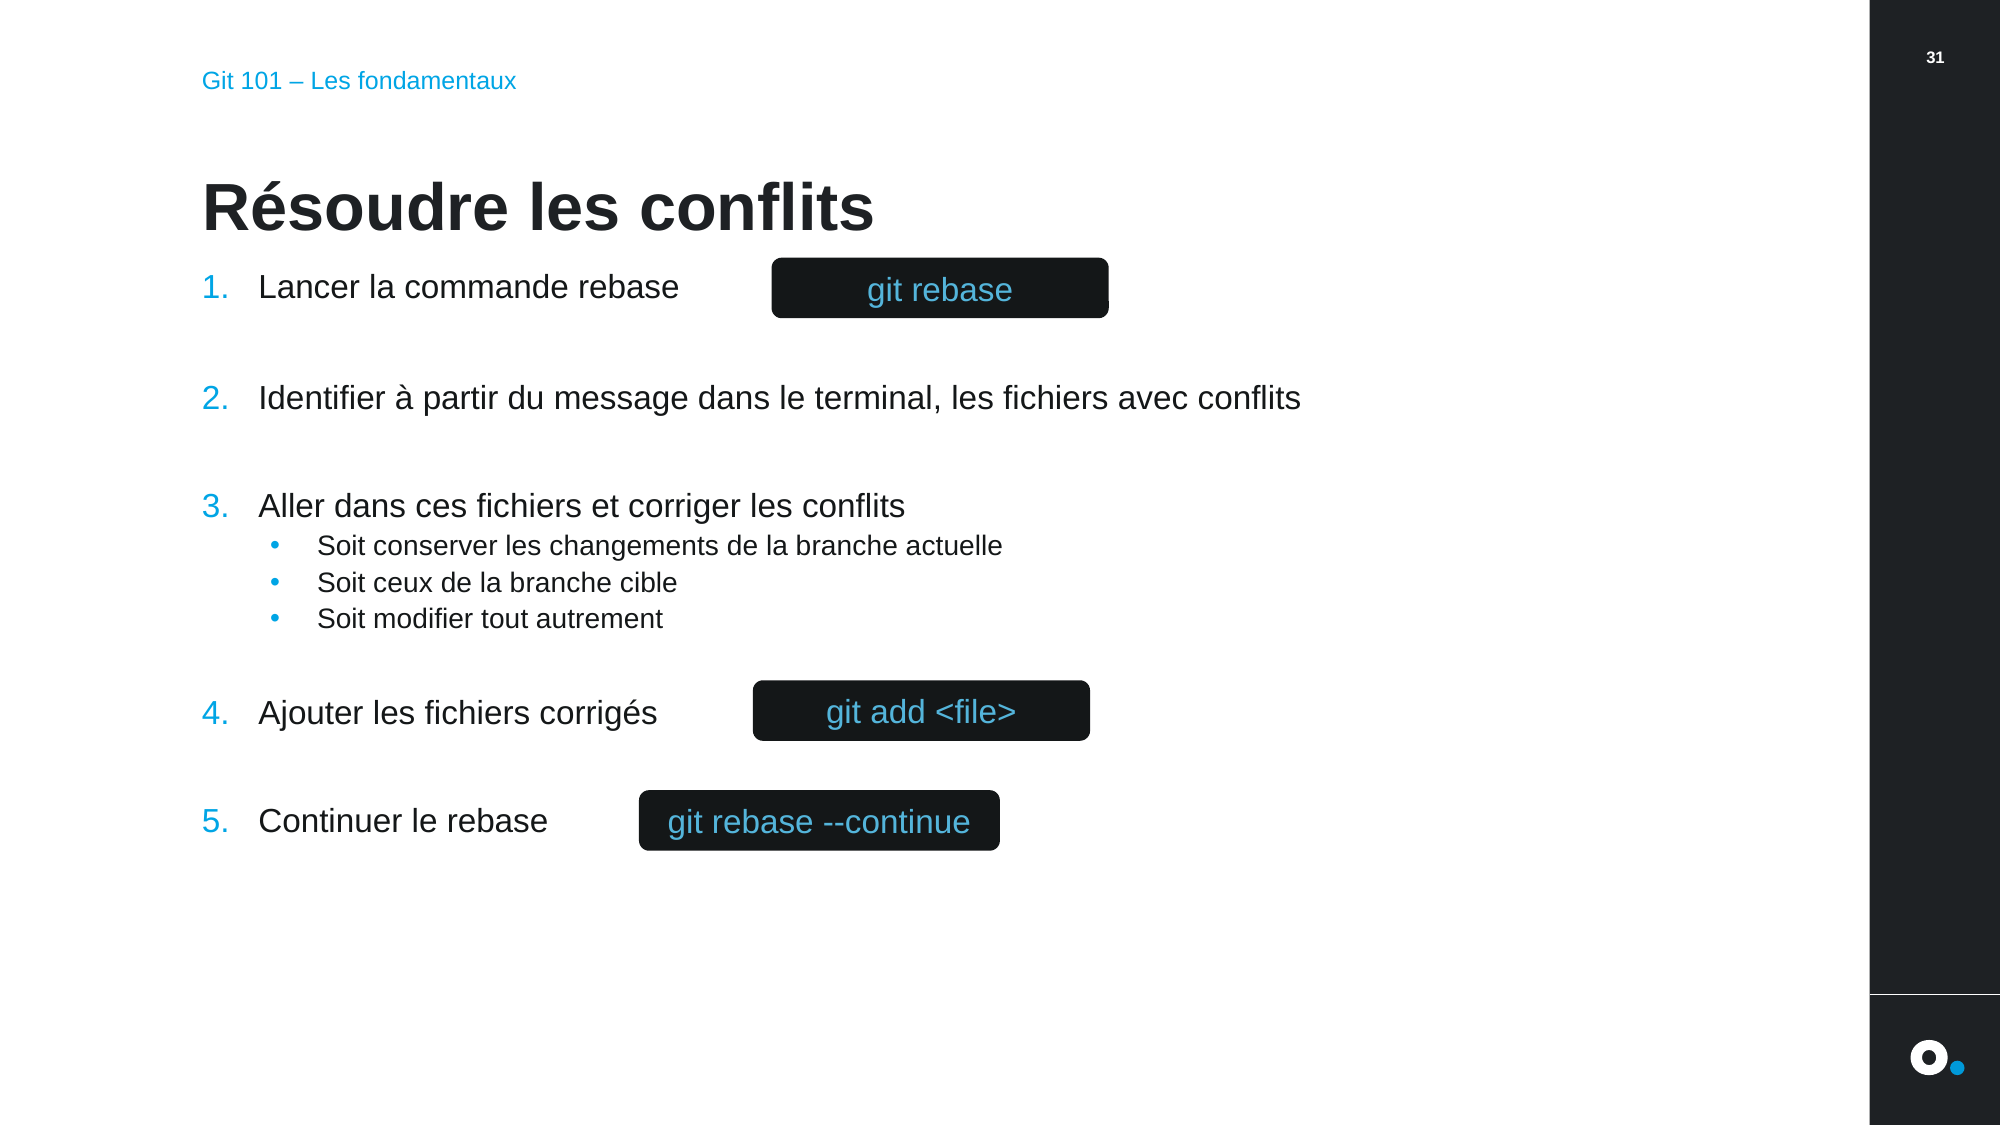

31
Git 101 – Les fondamentaux
# Résoudre les conflits
git rebase
Lancer la commande rebase
Identifier à partir du message dans le terminal, les fichiers avec conflits
Aller dans ces fichiers et corriger les conflits
Soit conserver les changements de la branche actuelle
Soit ceux de la branche cible
Soit modifier tout autrement
Ajouter les fichiers corrigés
Continuer le rebase

	​
git add <file>
git rebase --continue